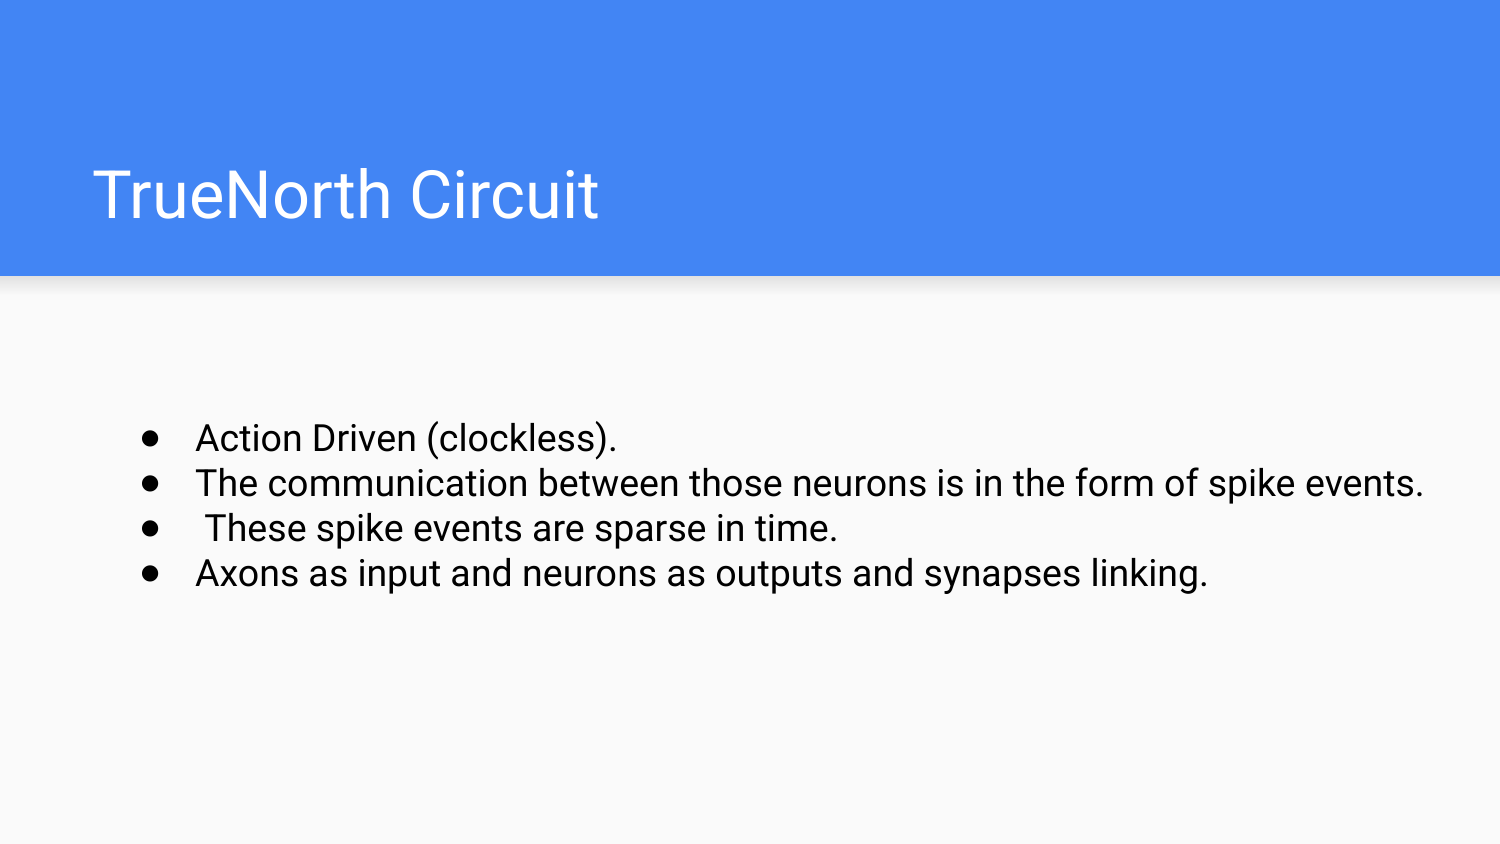

# TrueNorth Circuit
Action Driven (clockless).
The communication between those neurons is in the form of spike events.
 These spike events are sparse in time.
Axons as input and neurons as outputs and synapses linking.